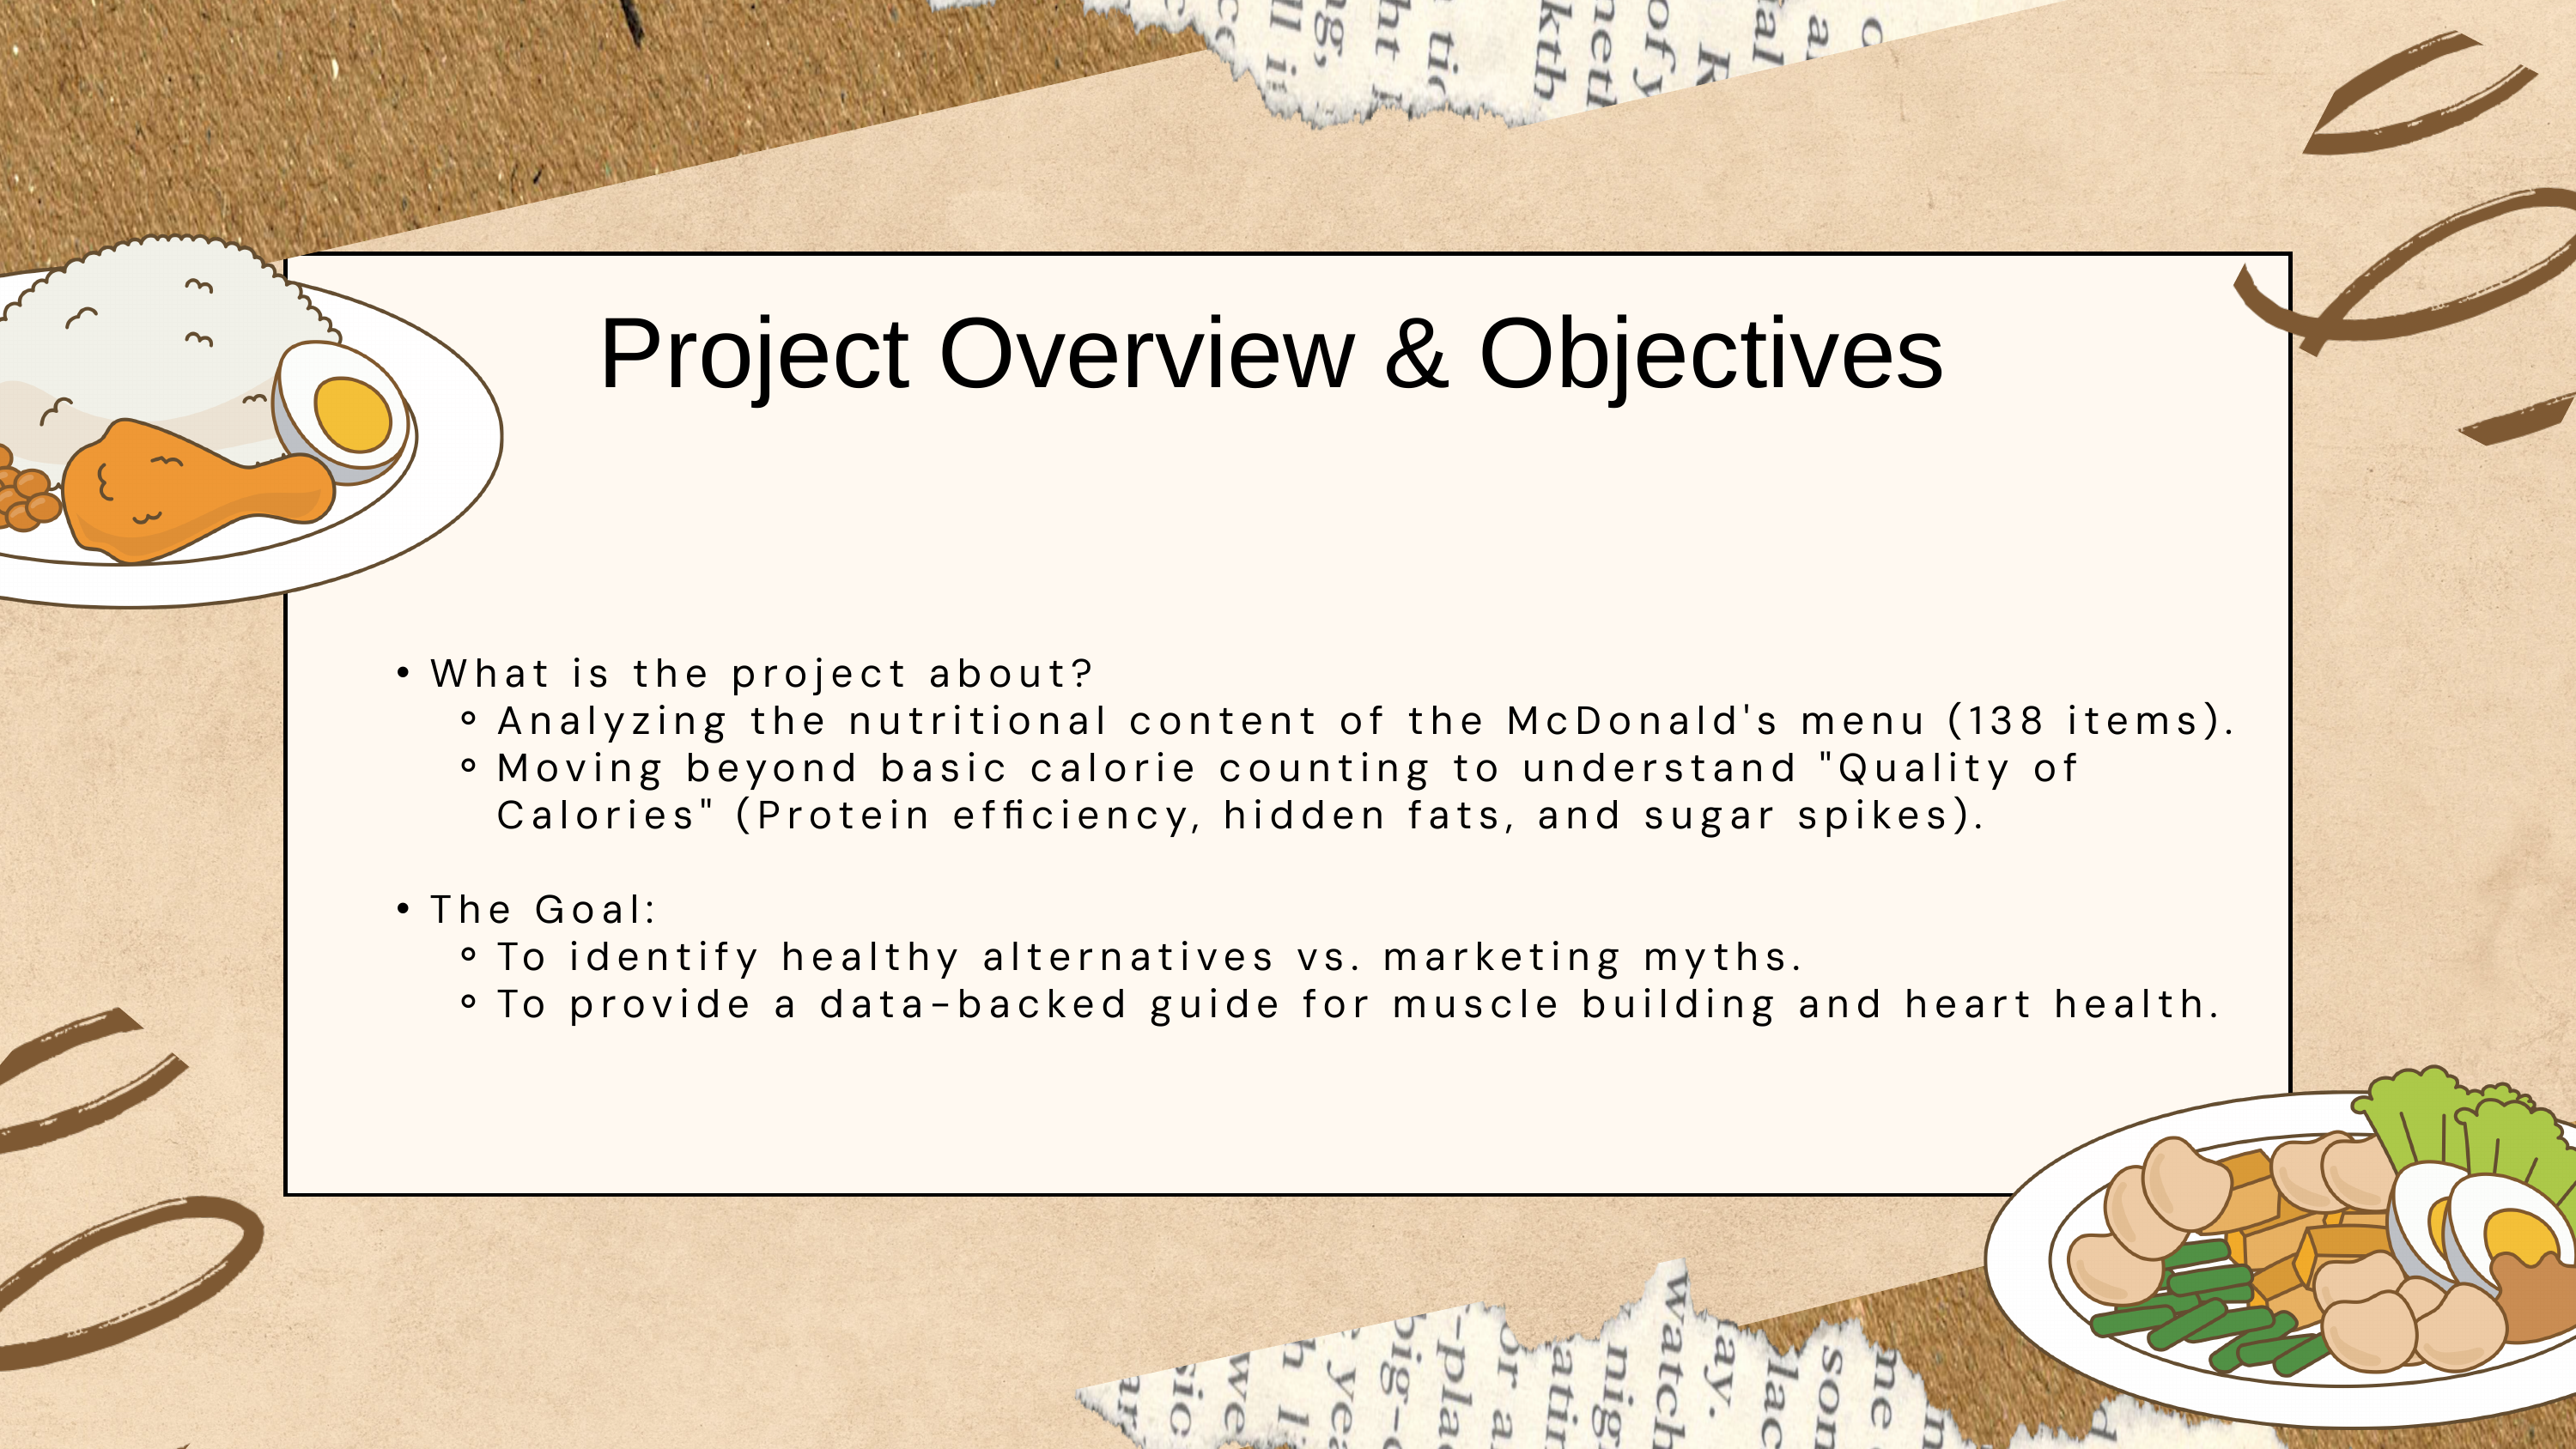

Project Overview & Objectives
What is the project about?
Analyzing the nutritional content of the McDonald's menu (138 items).
Moving beyond basic calorie counting to understand "Quality of Calories" (Protein efficiency, hidden fats, and sugar spikes).

The Goal:
To identify healthy alternatives vs. marketing myths.
To provide a data-backed guide for muscle building and heart health.